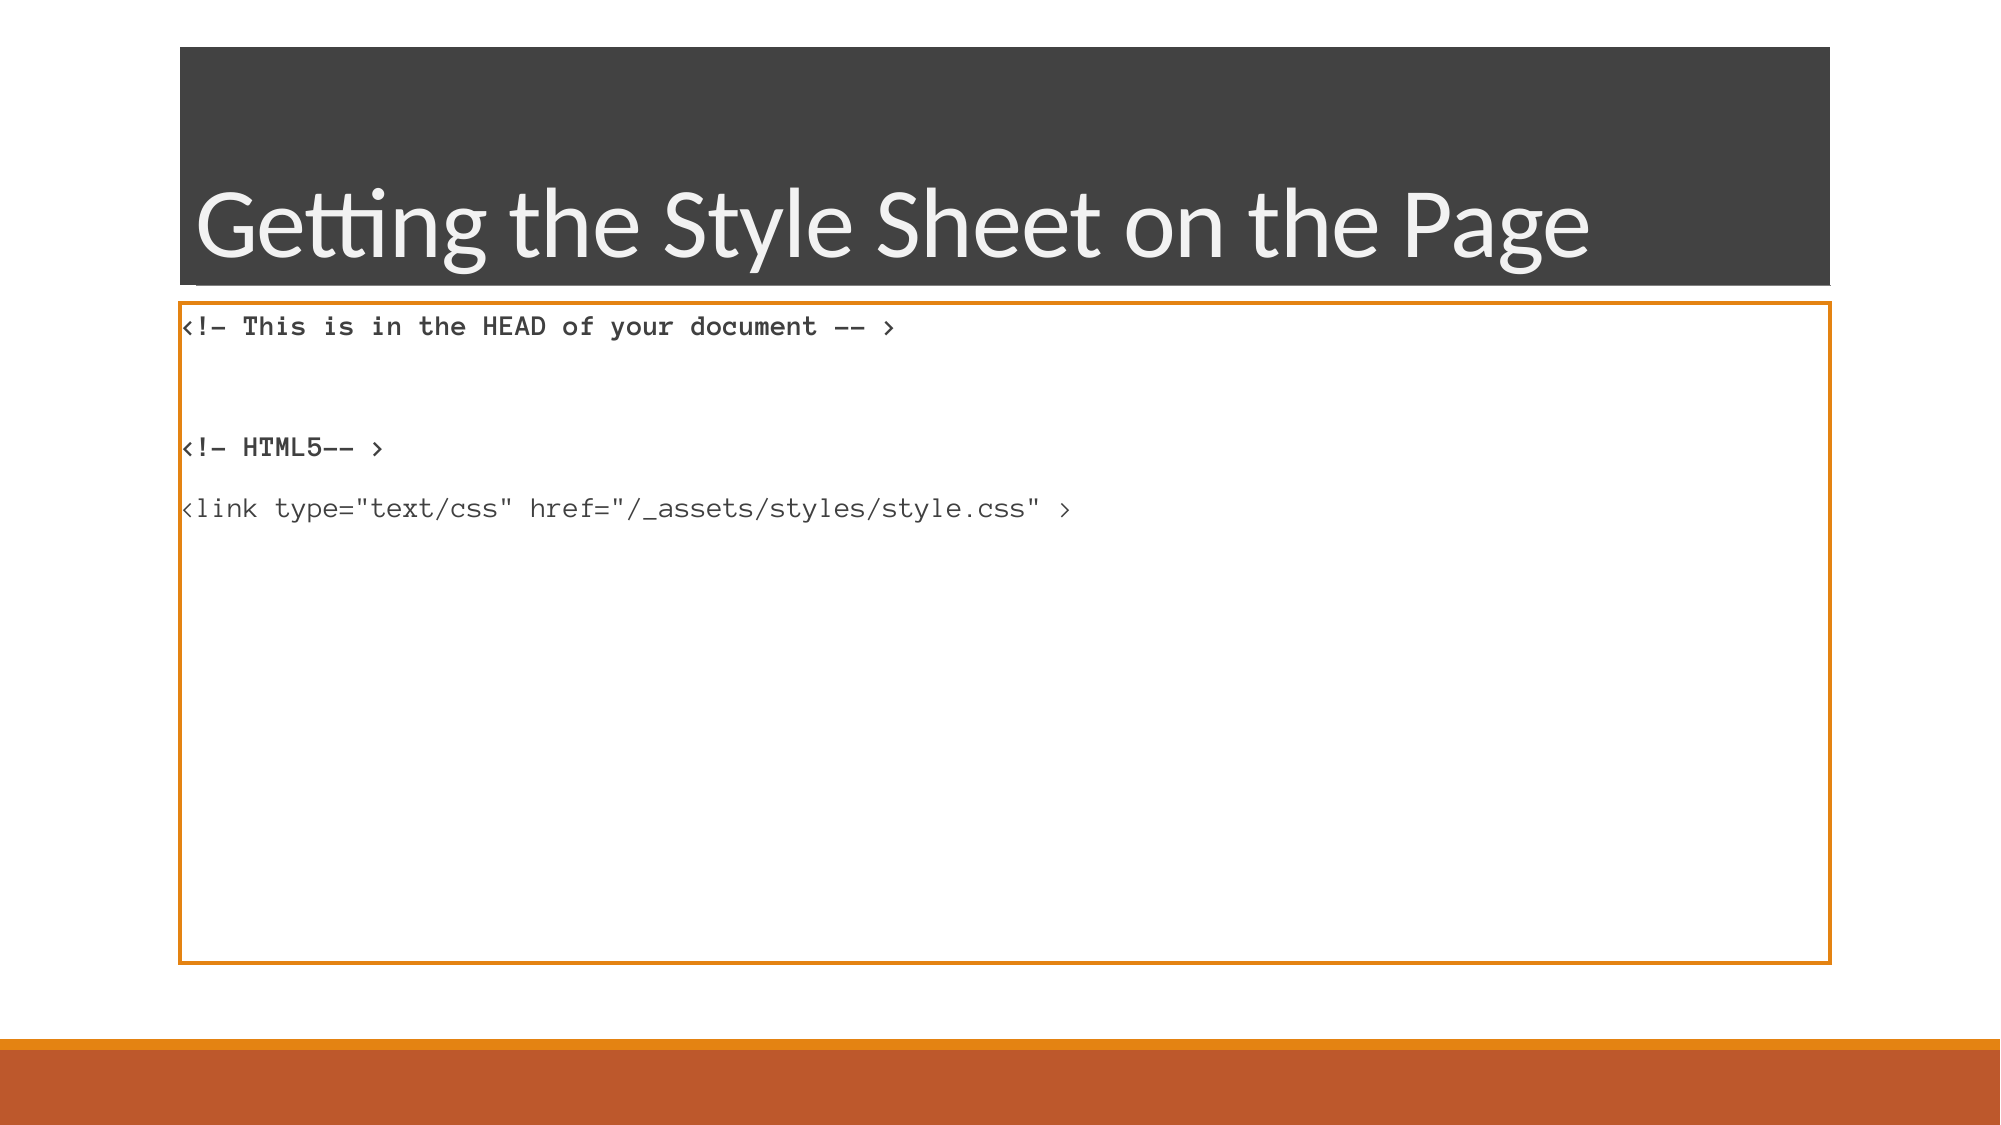

# Getting the Style Sheet on the Page
<!– This is in the HEAD of your document -- >

<!– HTML5-- >
<link type="text/css" href="/_assets/styles/style.css" >